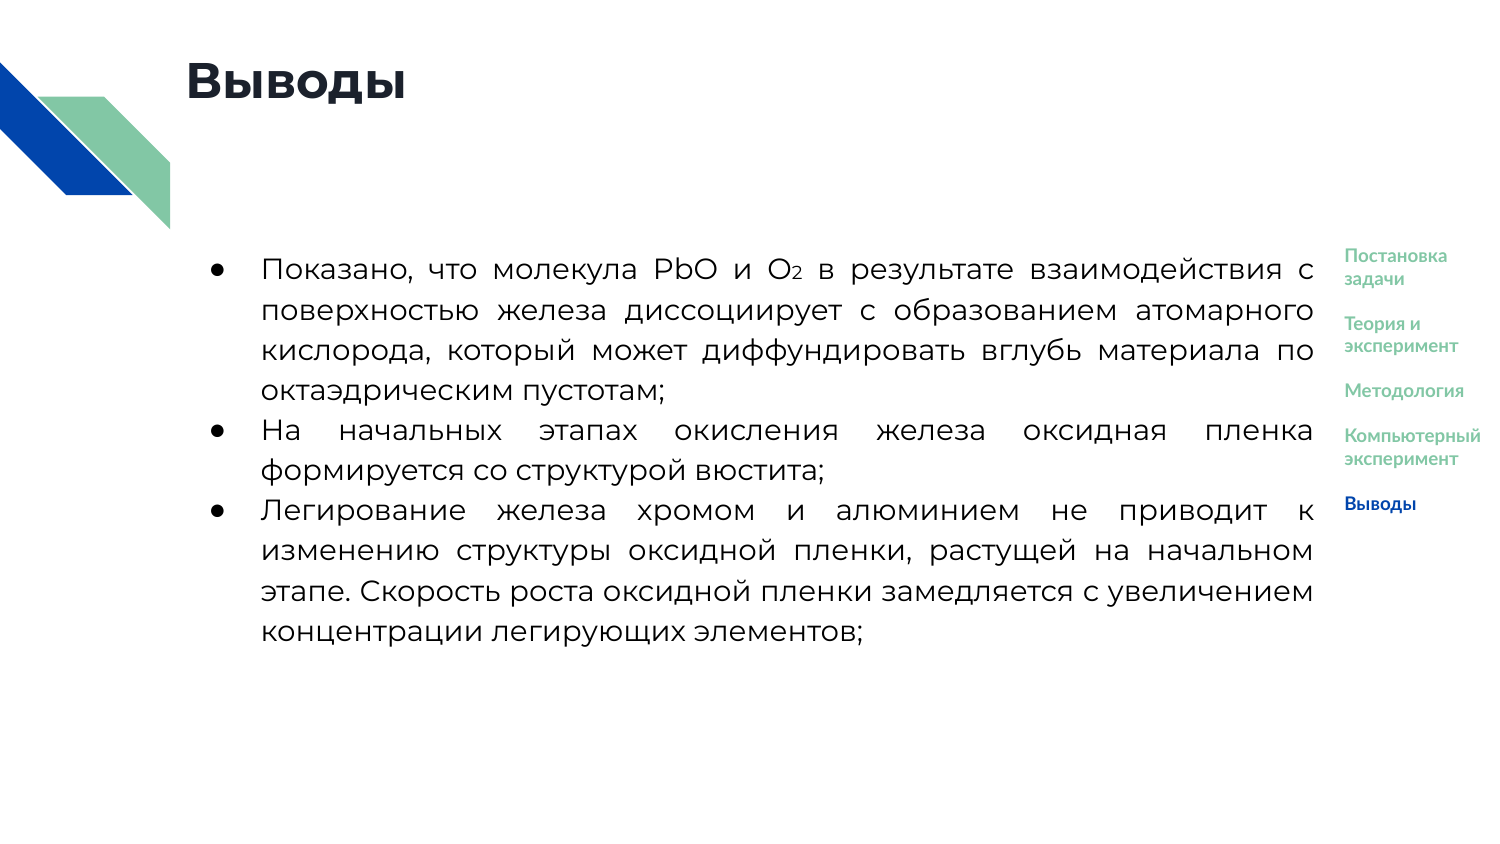

Выводы

Постановка задачи

Теория и эксперимент

Методология

Компьютерный эксперимент

Выводы

Показано, что молекула PbO и O2 в результате взаимодействия с поверхностью железа диссоциирует с образованием атомарного кислорода, который может диффундировать вглубь материала по октаэдрическим пустотам;
На начальных этапах окисления железа оксидная пленка формируется со структурой вюстита;
Легирование железа хромом и алюминием не приводит к изменению структуры оксидной пленки, растущей на начальном этапе. Скорость роста оксидной пленки замедляется с увеличением концентрации легирующих элементов;